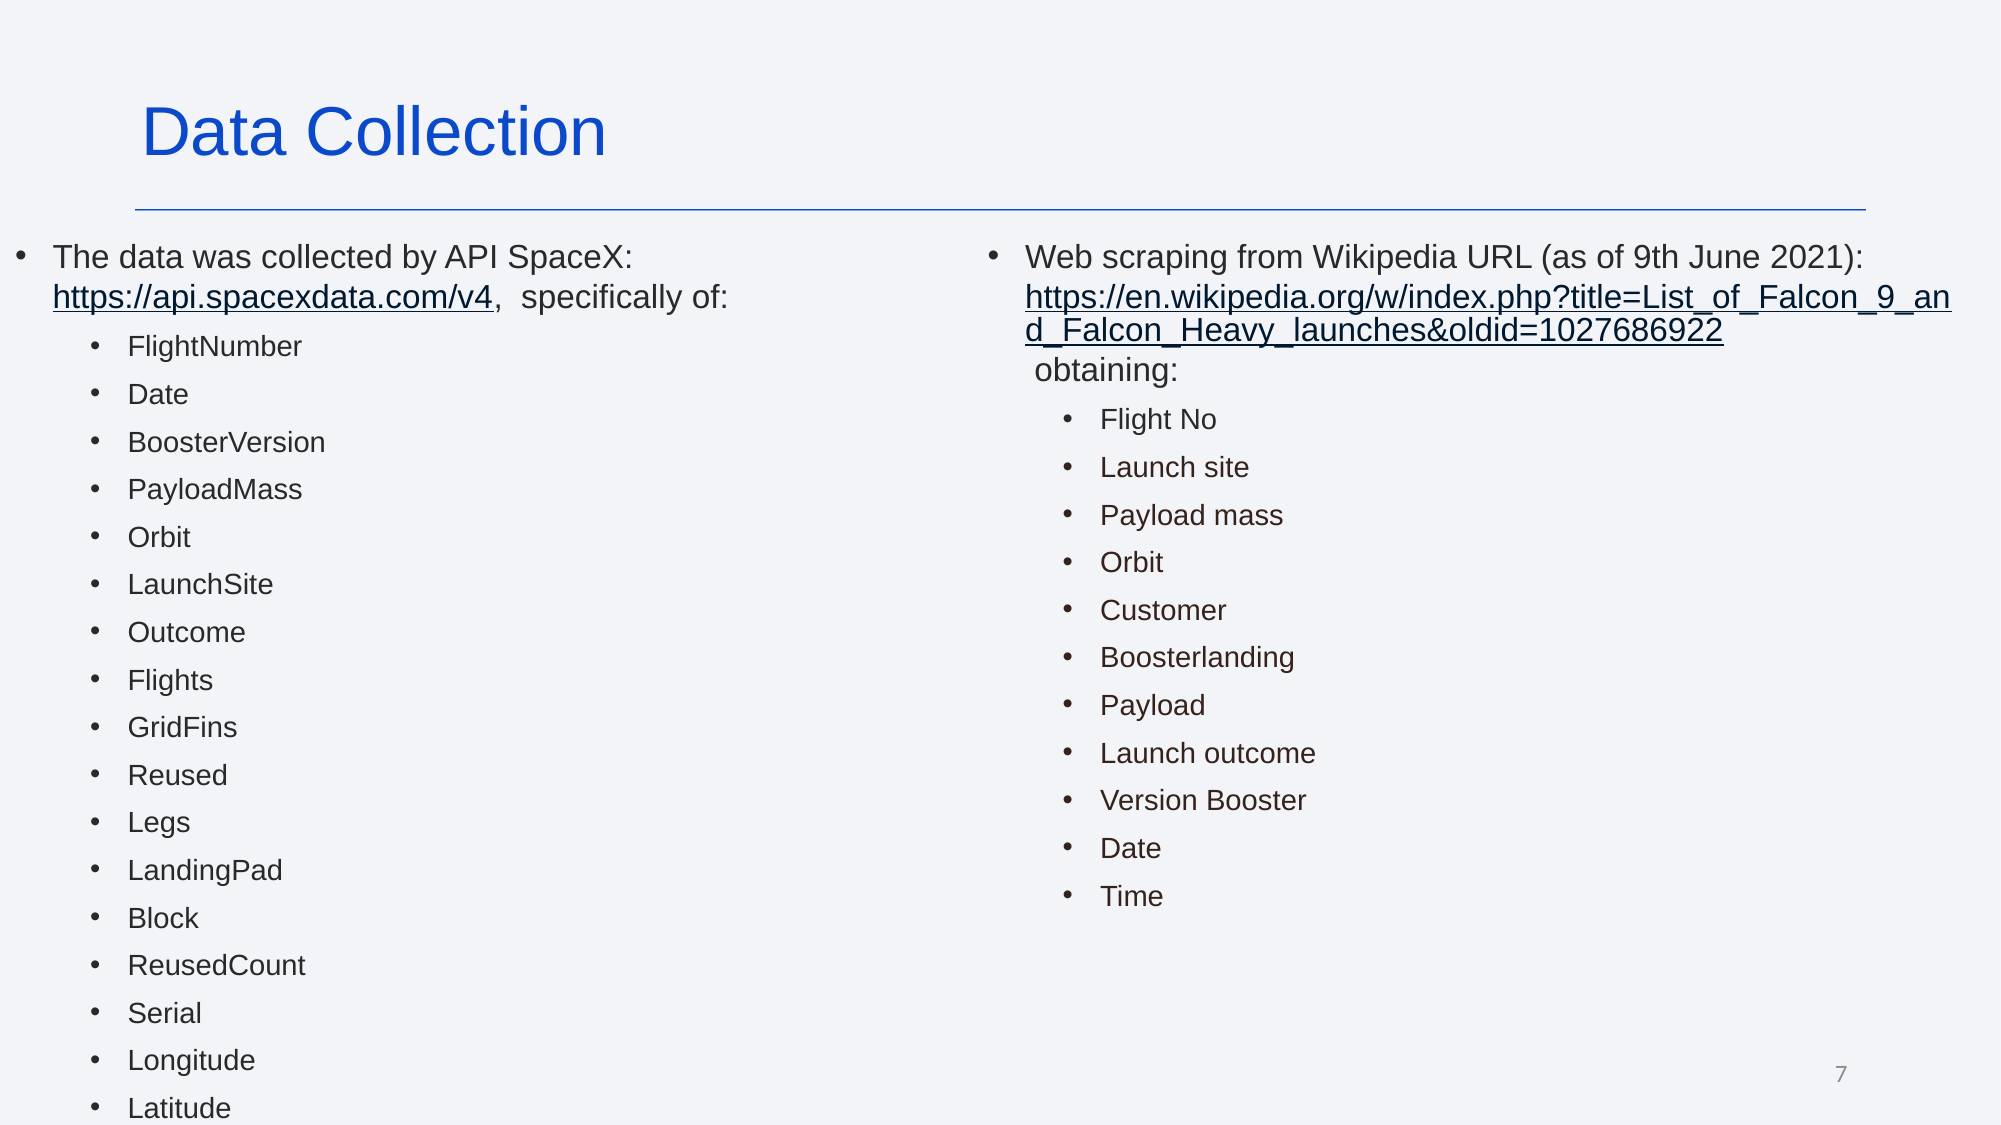

Data Collection
The data was collected by API SpaceX: https://api.spacexdata.com/v4,  specifically of:
FlightNumber
Date
BoosterVersion
PayloadMass
Orbit
LaunchSite
Outcome
Flights
GridFins
Reused
Legs
LandingPad
Block
ReusedCount
Serial
Longitude
Latitude
Web scraping from Wikipedia URL (as of 9th June 2021): https://en.wikipedia.org/w/index.php?title=List_of_Falcon_9_and_Falcon_Heavy_launches&oldid=1027686922 obtaining:
Flight No
Launch site
Payload mass
Orbit
Customer
Boosterlanding
Payload
Launch outcome
Version Booster
Date
Time

7